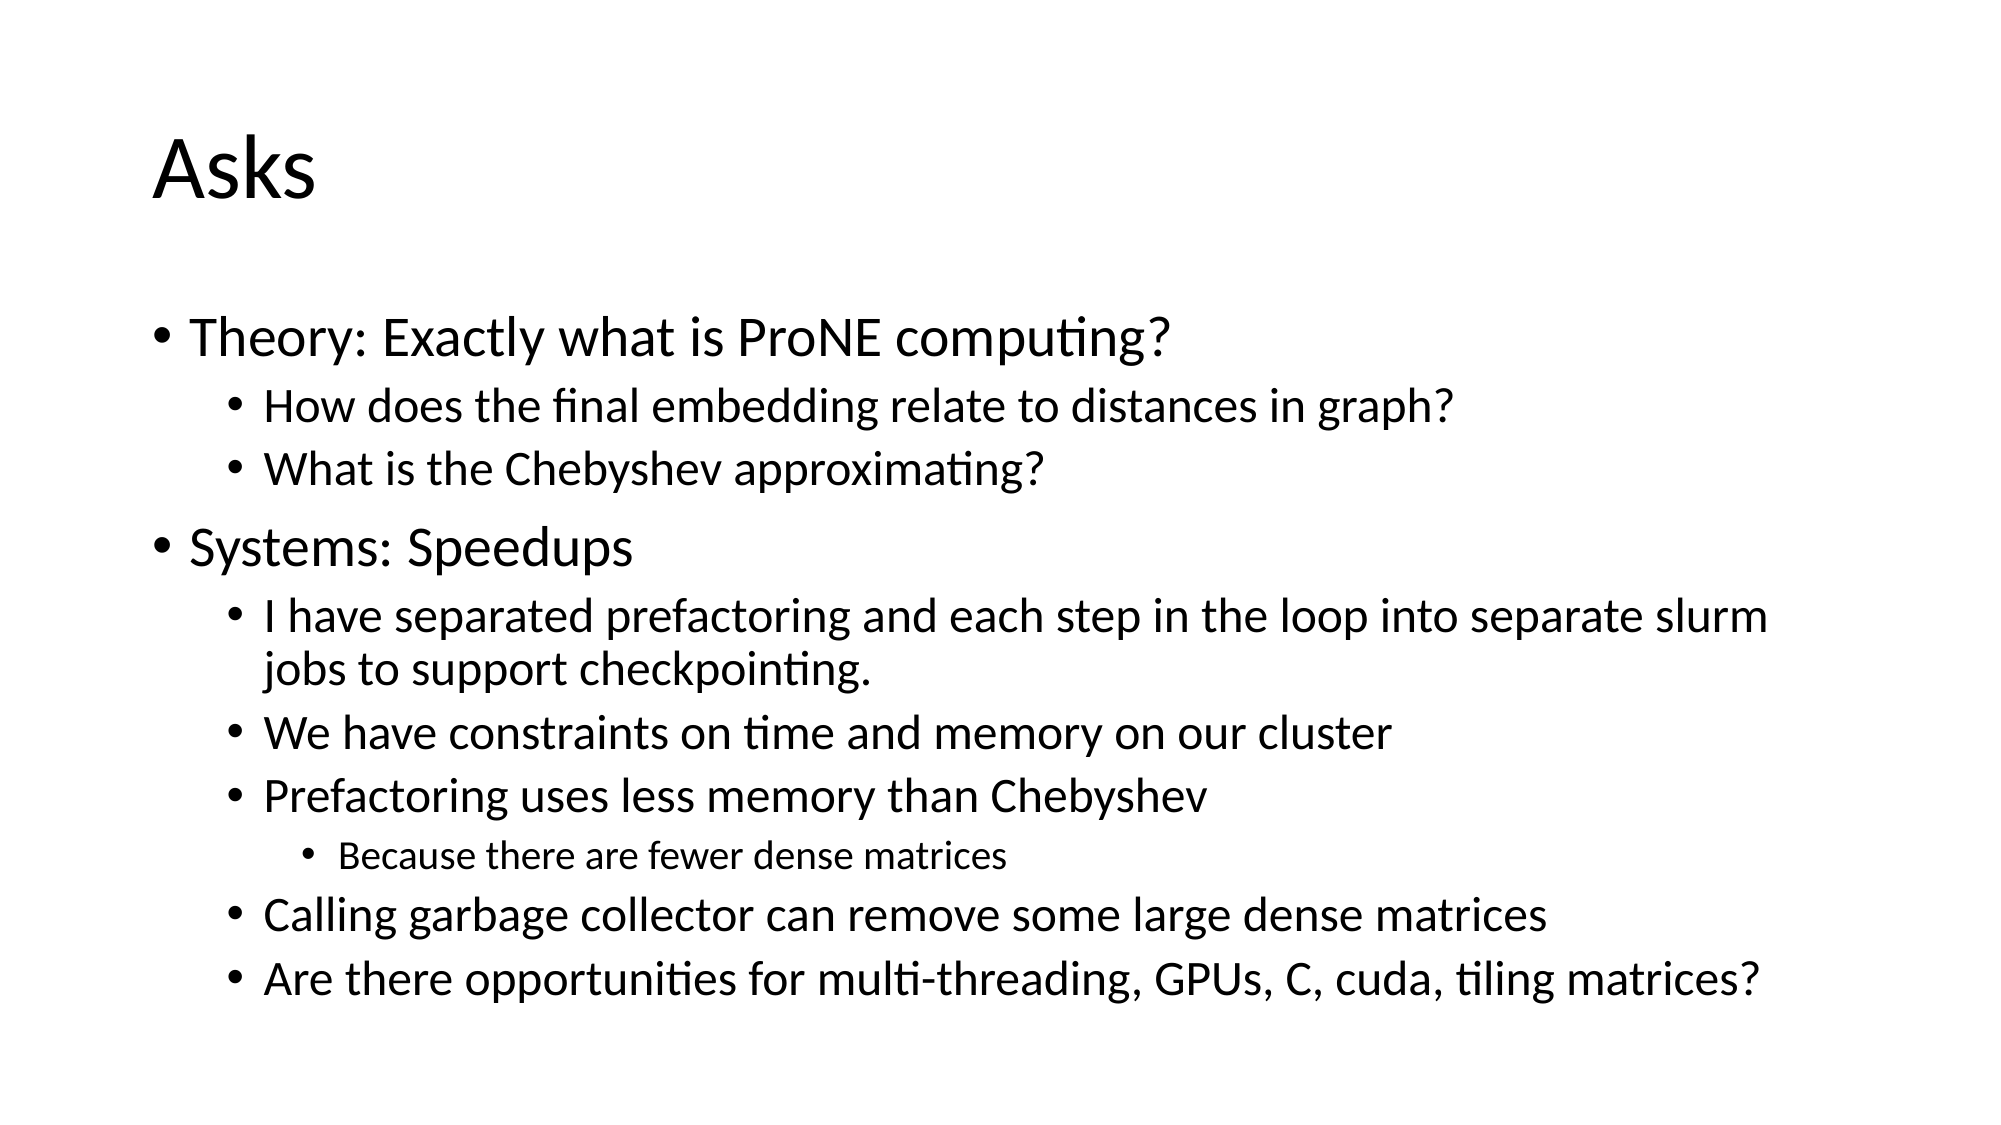

# Asks
Theory: Exactly what is ProNE computing?
How does the final embedding relate to distances in graph?
What is the Chebyshev approximating?
Systems: Speedups
I have separated prefactoring and each step in the loop into separate slurm jobs to support checkpointing.
We have constraints on time and memory on our cluster
Prefactoring uses less memory than Chebyshev
Because there are fewer dense matrices
Calling garbage collector can remove some large dense matrices
Are there opportunities for multi-threading, GPUs, C, cuda, tiling matrices?